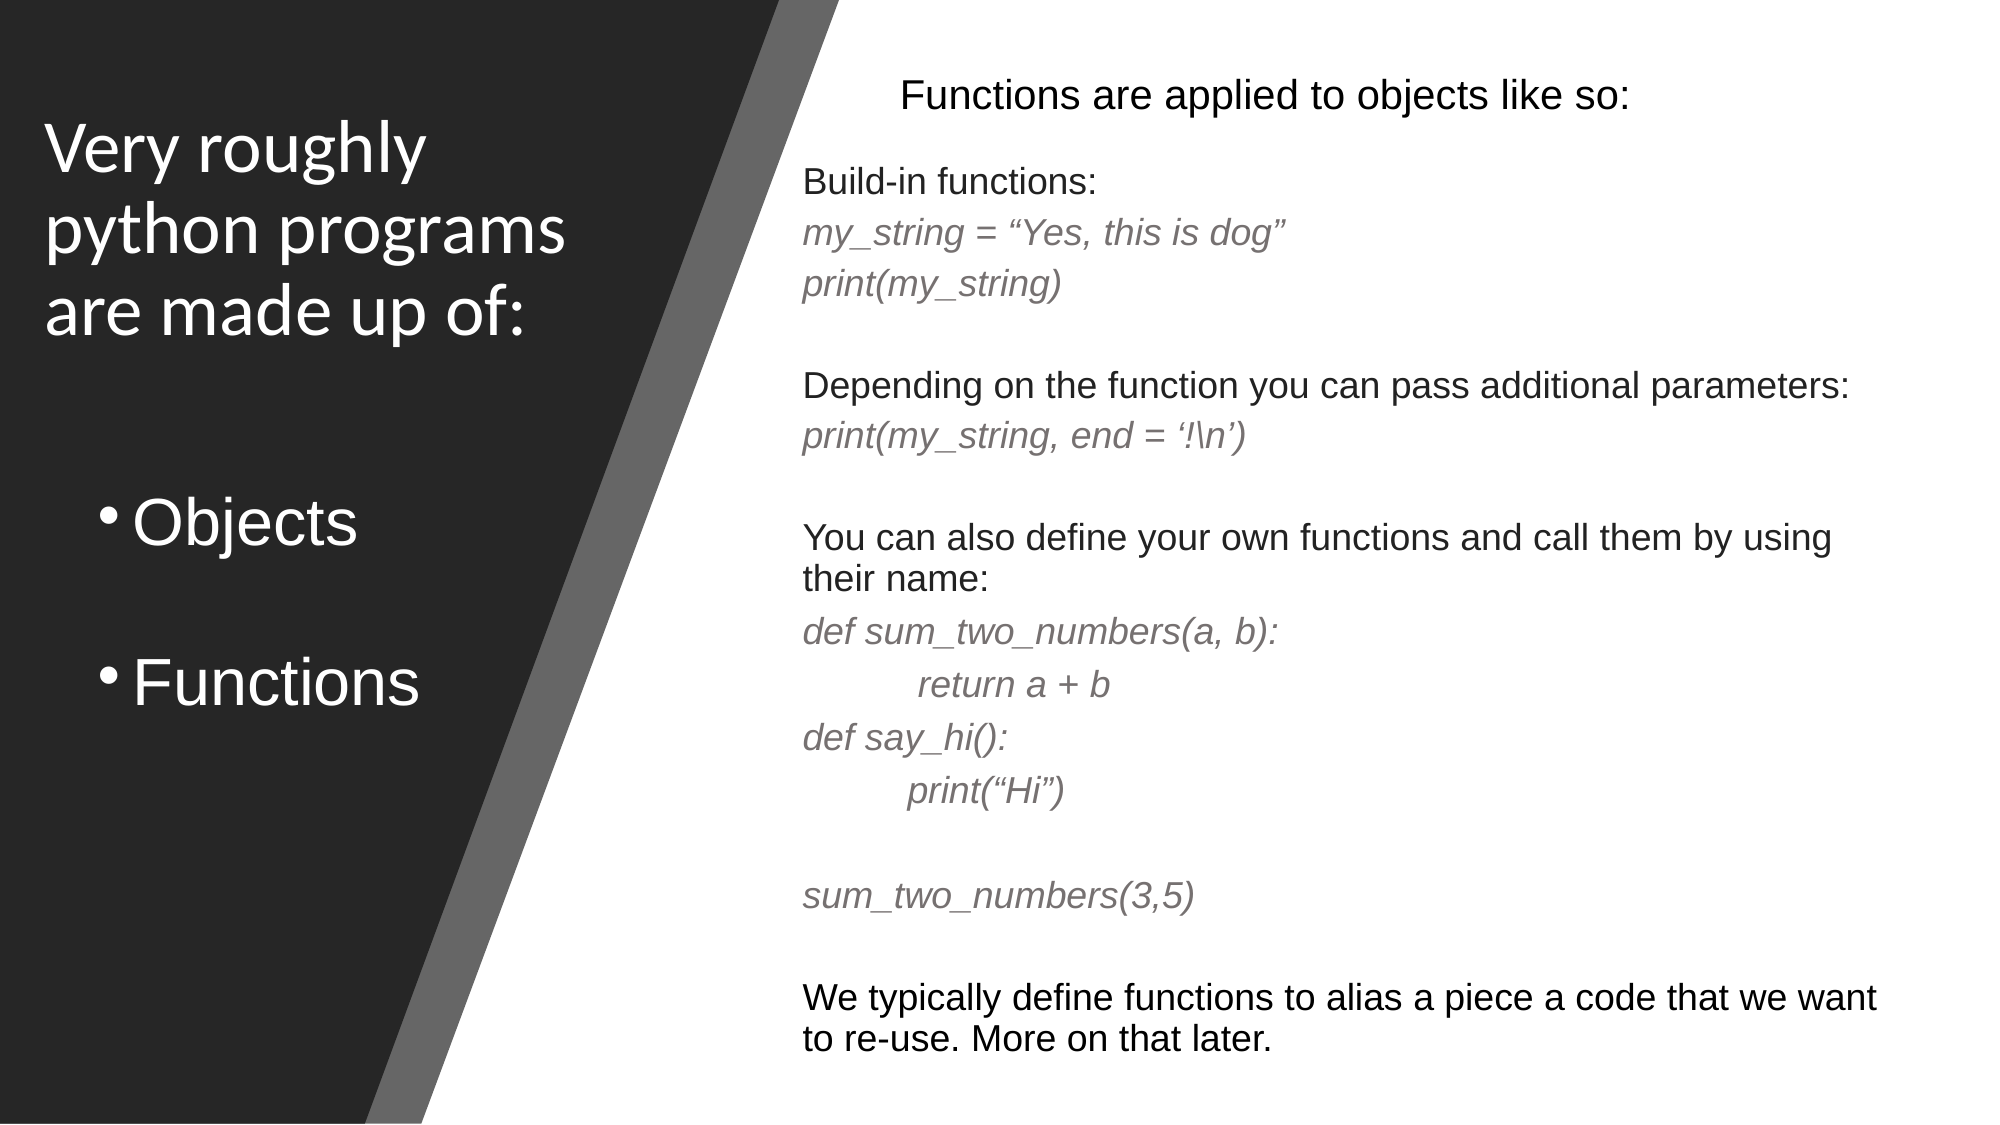

Very roughly
python programs are made up of:
Functions are applied to objects like so:

Build-in functions:
my_string = “Yes, this is dog”
print(my_string)

Depending on the function you can pass additional parameters:
print(my_string, end = ‘!\n’)

You can also define your own functions and call them by using their name:
def sum_two_numbers(a, b):
           return a + b
def say_hi():
          print(“Hi”)

sum_two_numbers(3,5)

We typically define functions to alias a piece a code that we want to re-use. More on that later.

Objects
Functions